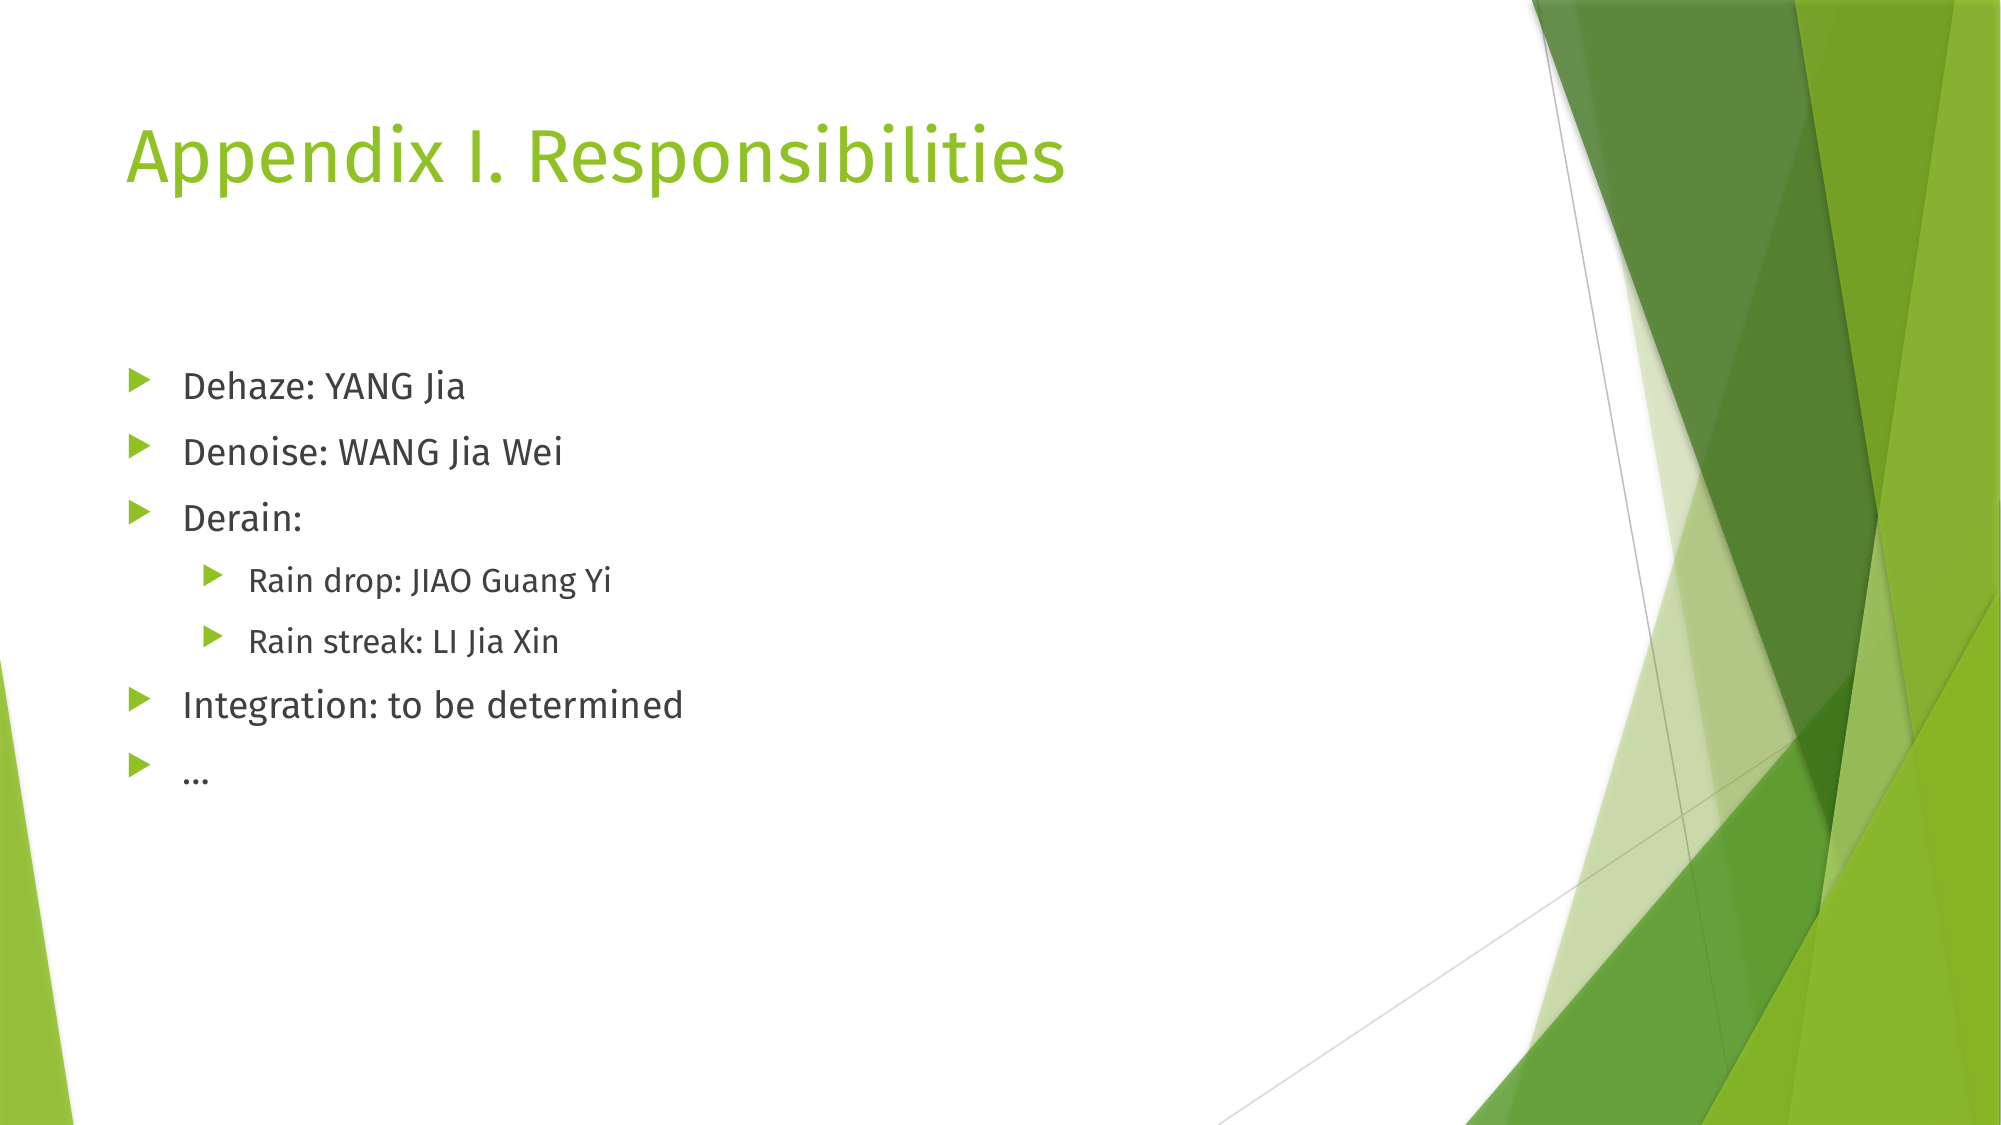

# Appendix I. Responsibilities
Dehaze: YANG Jia
Denoise: WANG Jia Wei
Derain:
Rain drop: JIAO Guang Yi
Rain streak: LI Jia Xin
Integration: to be determined
…